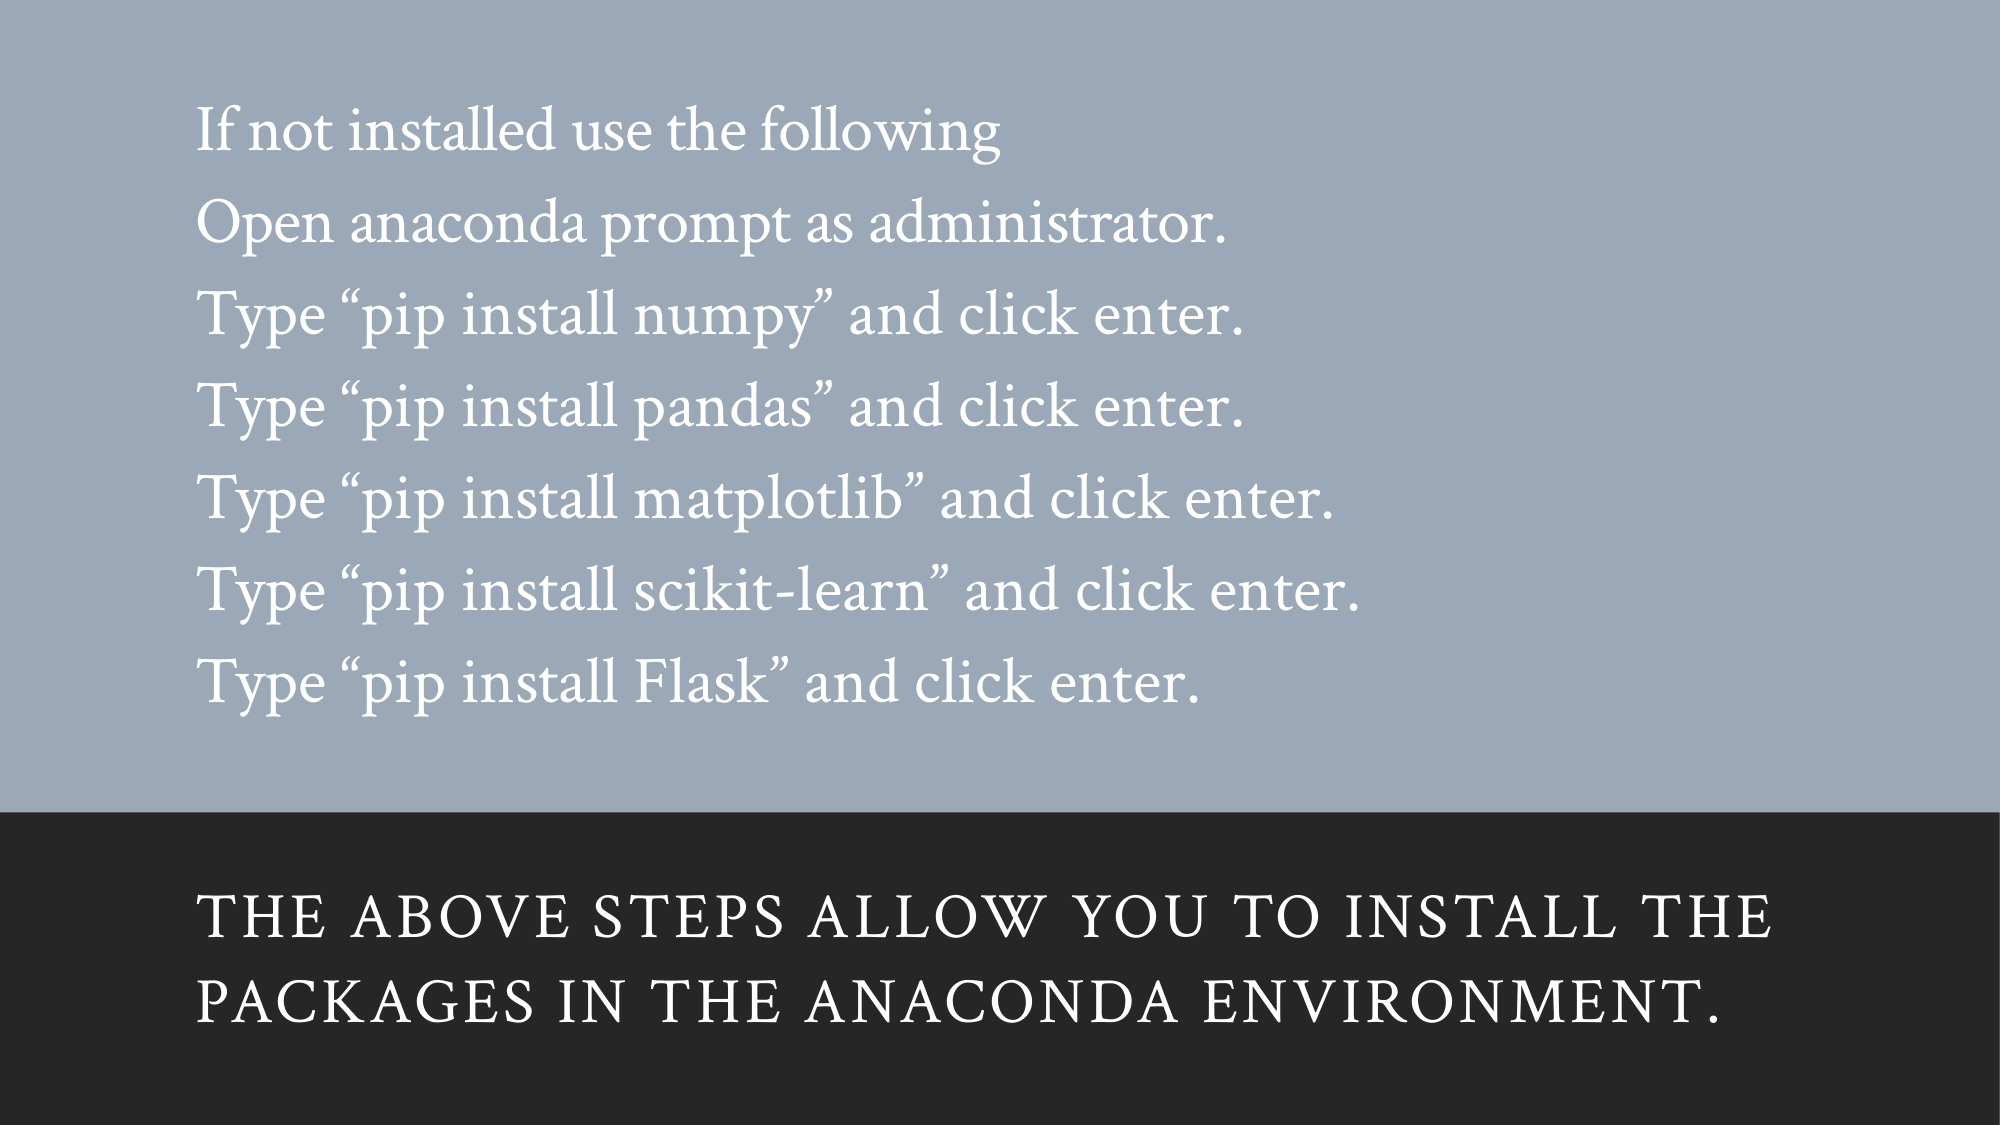

# If not installed use the following Open anaconda prompt as administrator. Type “pip install numpy” and click enter. Type “pip install pandas” and click enter. Type “pip install matplotlib” and click enter. Type “pip install scikit-learn” and click enter. Type “pip install Flask” and click enter.

The above steps allow you to install the packages in the anaconda environment.